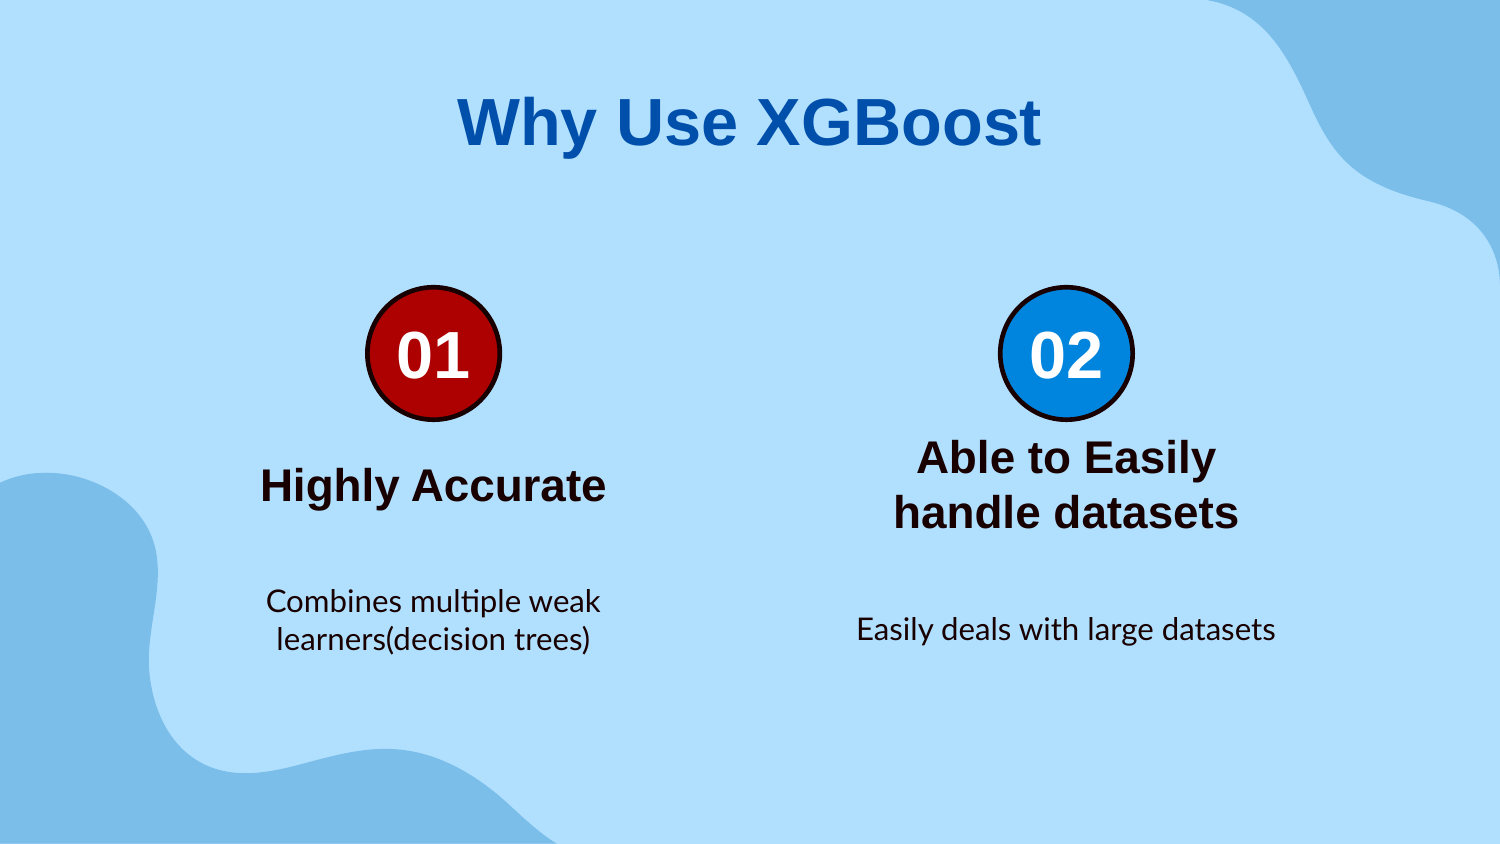

# Why Use XGBoost

01
02
Highly Accurate

Able to Easily handle datasets

Combines multiple weak learners(decision trees)
Easily deals with large datasets